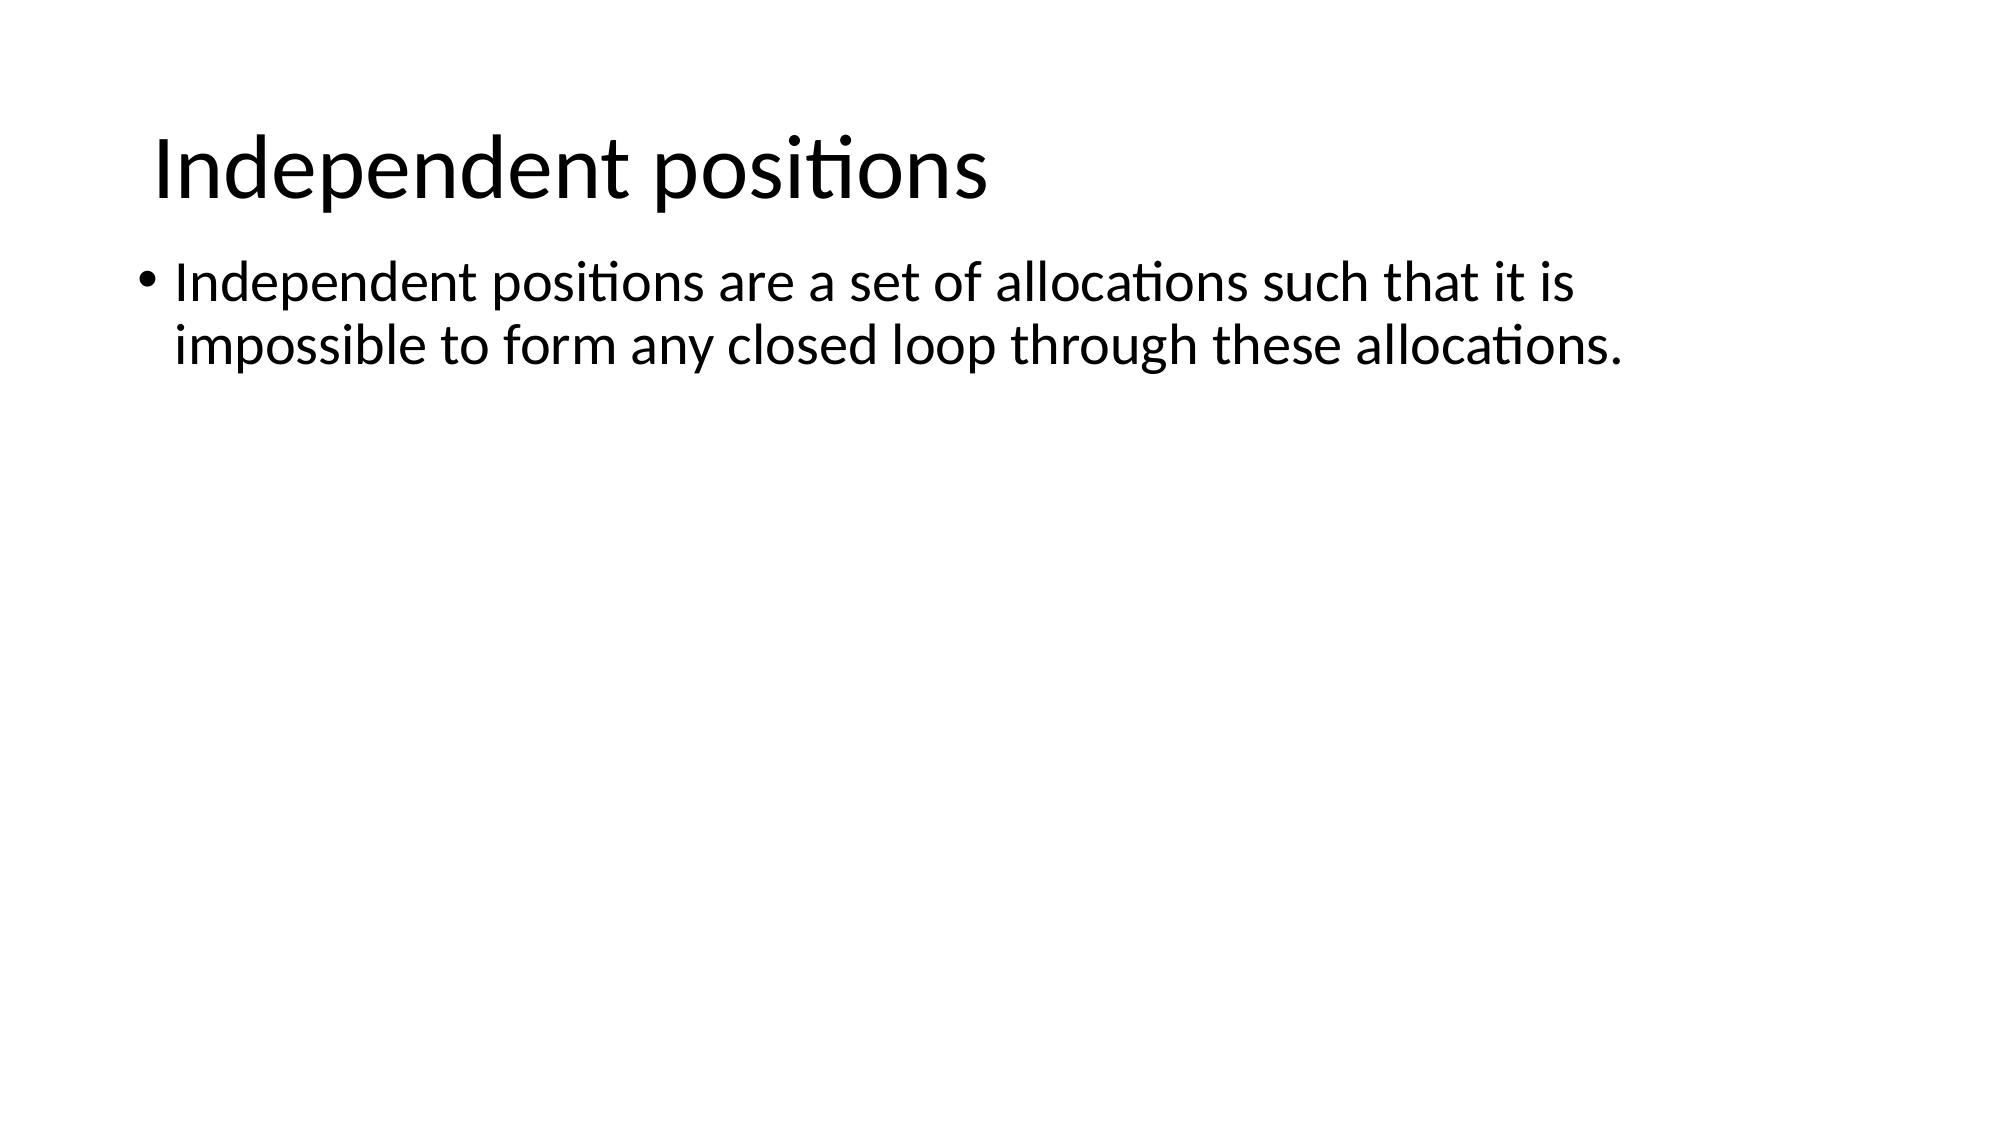

# Independent positions
Independent positions are a set of allocations such that it is impossible to form any closed loop through these allocations.